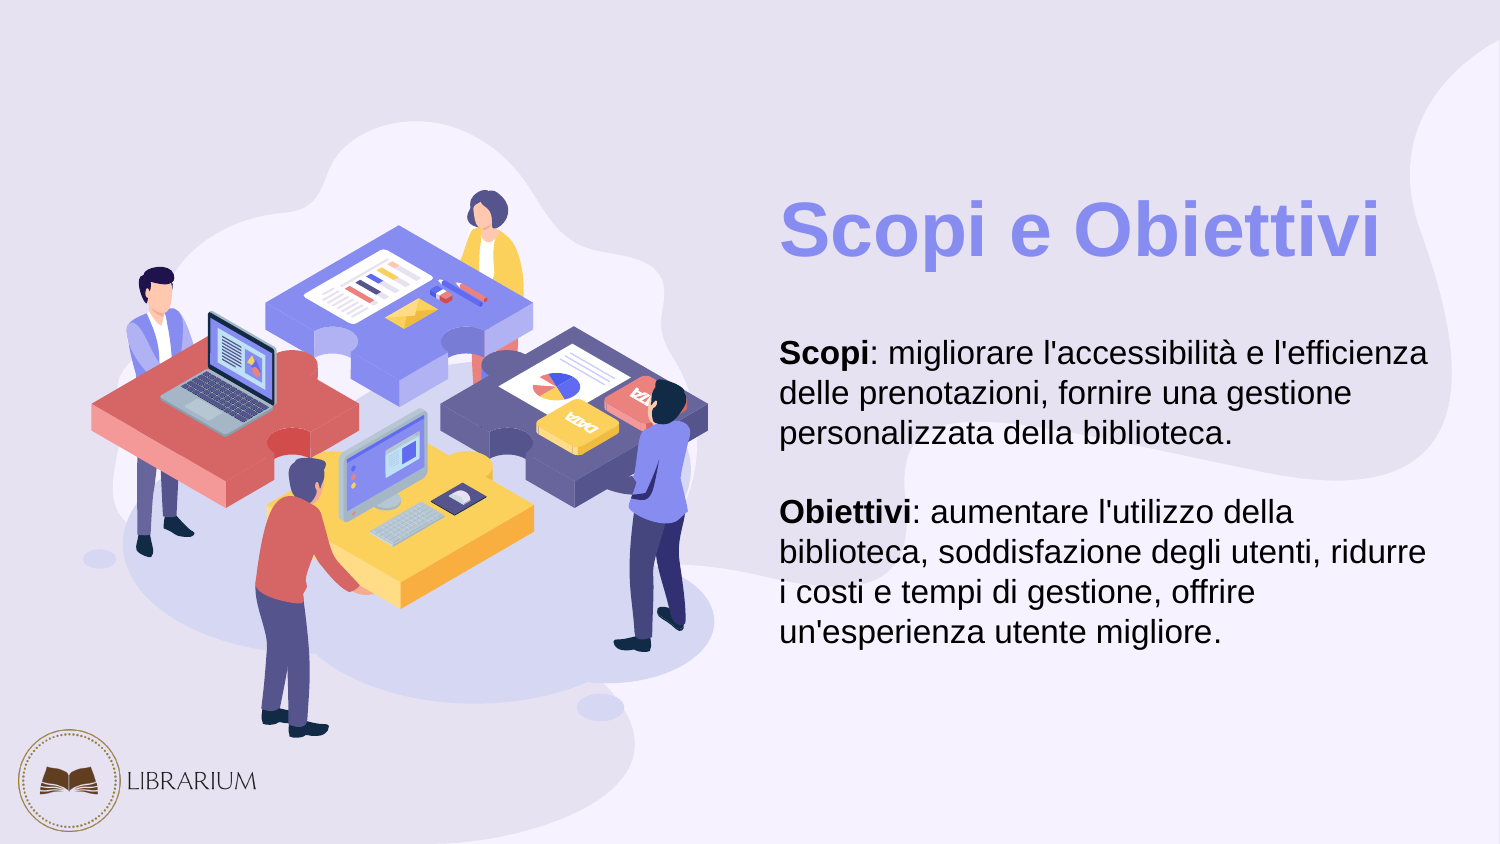

# Scopi e Obiettivi

Scopi: migliorare l'accessibilità e l'efficienza delle prenotazioni, fornire una gestione personalizzata della biblioteca.

Obiettivi: aumentare l'utilizzo della biblioteca, soddisfazione degli utenti, ridurre i costi e tempi di gestione, offrire un'esperienza utente migliore.